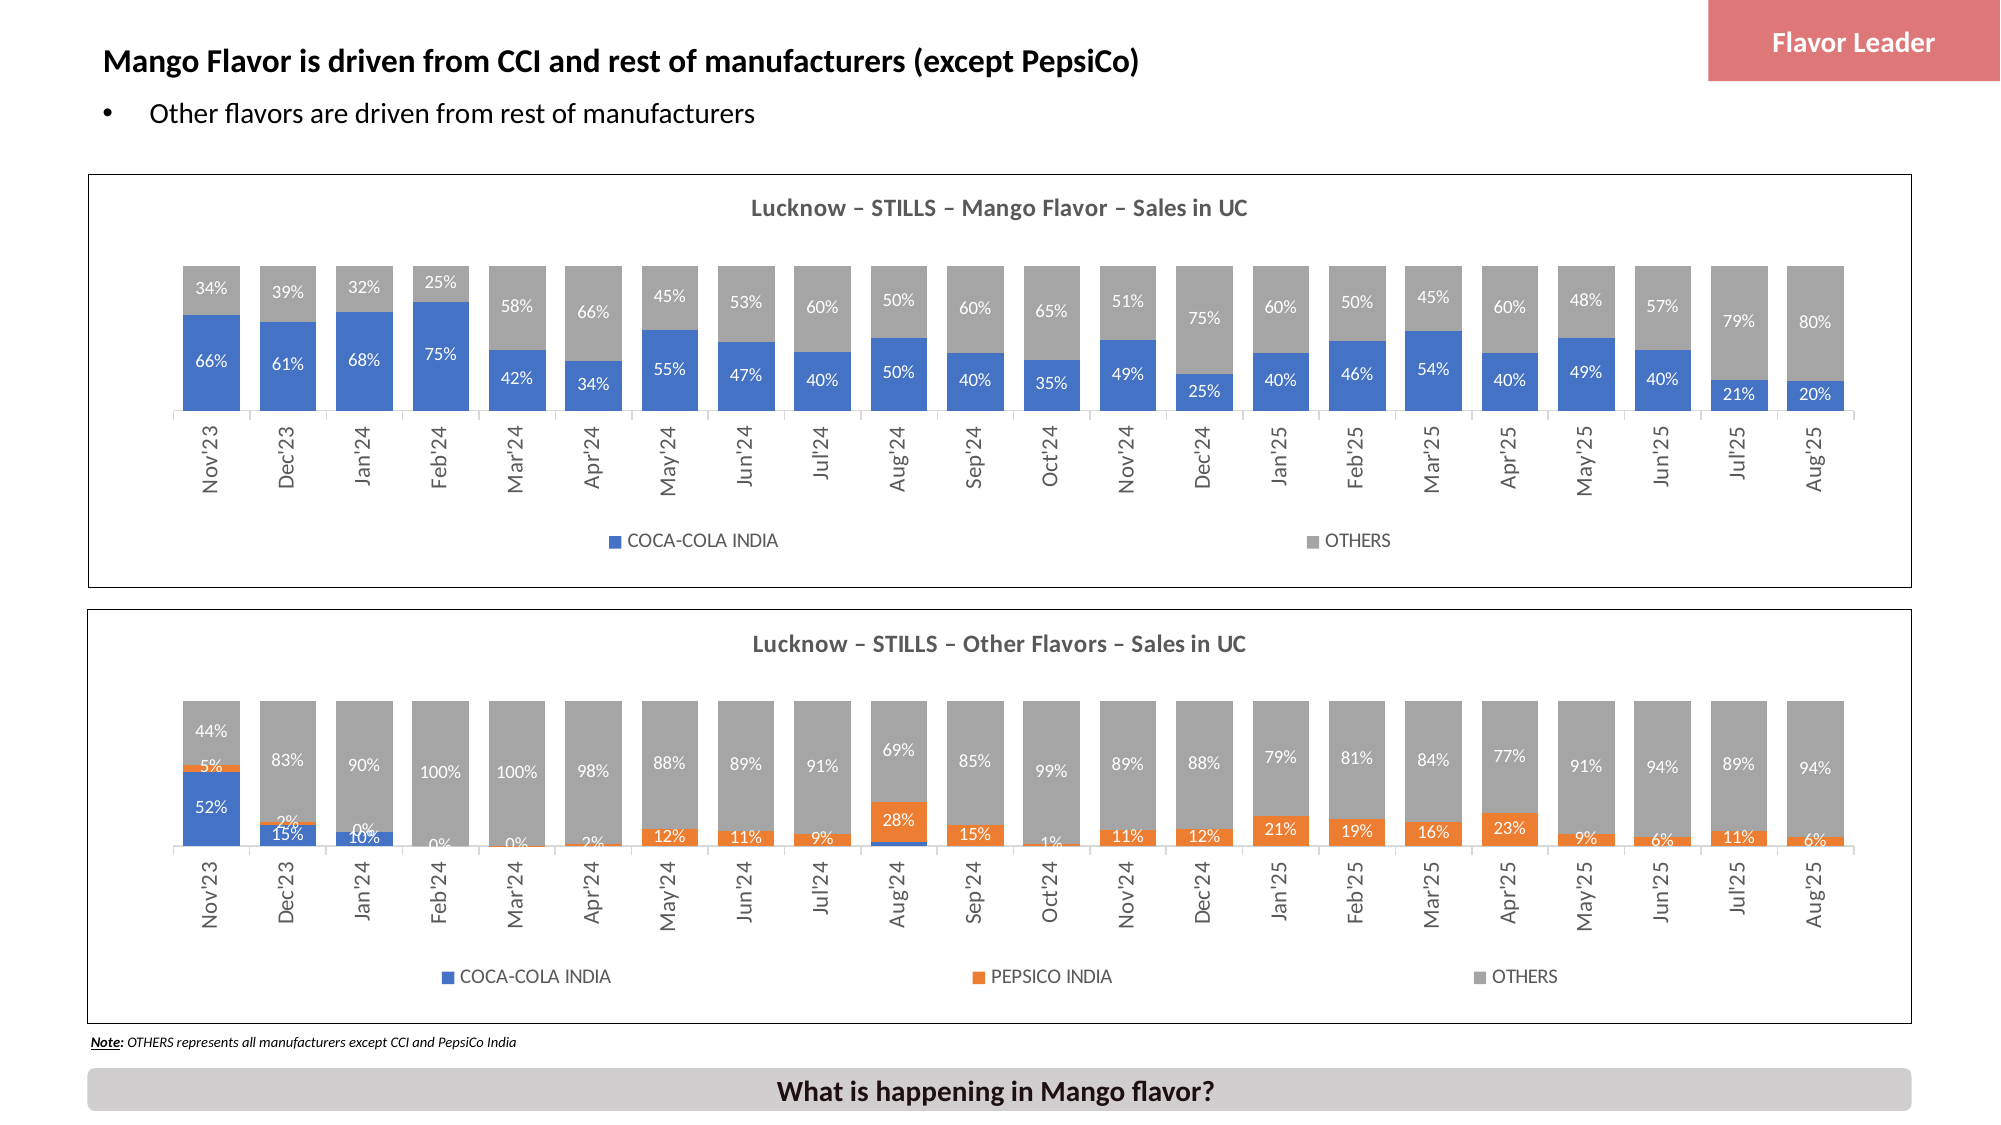

Flavor Leader
# Mango Flavor is driven from CCI and rest of manufacturers (except PepsiCo)
Other flavors are driven from rest of manufacturers

### Chart: Lucknow – STILLS – Mango Flavor – Sales in UC

| Category | COCA-COLA INDIA | OTHERS |
|---|---|---|
|  Nov'23 | 0.6616476930955484 | 0.3383523069044516 |
|  Dec'23 | 0.613326339197197 | 0.38667366080280297 |
|  Jan'24 | 0.6809508201185585 | 0.3190491798814414 |
|  Feb'24 | 0.7530342409092807 | 0.24696575909071936 |
|  Mar'24 | 0.41812151637735884 | 0.5818784836226412 |
|  Apr'24 | 0.3394694180797742 | 0.6605305819202258 |
|  May'24 | 0.5544590482776114 | 0.44554095172238856 |
|  Jun'24 | 0.47292866398250044 | 0.5270713360174997 |
|  Jul'24 | 0.4016289815430504 | 0.5983710184569496 |
|  Aug'24 | 0.5031364959436081 | 0.49686350405639196 |
|  Sep'24 | 0.3975876927098835 | 0.6024123072901165 |
| Oct'24 | 0.3496214515523372 | 0.6503785484476629 |
| Nov'24 | 0.48543237603464484 | 0.5145676239653553 |
| Dec'24 | 0.25057406760519635 | 0.7494259323948036 |
| Jan'25 | 0.39917992128124424 | 0.6008200787187558 |
| Feb'25 | 0.4633646041415484 | 0.5042762770435228 |
| Mar'25 | 0.5416036913822301 | 0.44807123927324216 |
| Apr'25 | 0.39979827530638845 | 0.6002017246936117 |
| May'25 | 0.4937070978846542 | 0.4848121888249094 |
| Jun'25 | 0.40358224756192856 | 0.5656143661329727 |
| Jul'25 | 0.20964617278503903 | 0.7903538272149611 |
| Aug'25 | 0.2044124638447676 | 0.7955875361552324 |

### Chart: Lucknow – STILLS – Other Flavors – Sales in UC

| Category | COCA-COLA INDIA | PEPSICO INDIA | OTHERS |
|---|---|---|---|
|  Nov'23 | 0.5156626716862552 | 0.0474668568079398 | 0.436870471505805 |
|  Dec'23 | 0.14540315707208915 | 0.022719243292513926 | 0.831877599635397 |
|  Jan'24 | 0.09925857846966563 | 0.0 | 0.9007414215303343 |
|  Feb'24 | 0.0 | 0.0 | 1.0 |
|  Mar'24 | 0.0 | 0.0018070677890097062 | 0.9981929322109903 |
|  Apr'24 | 0.0 | 0.017237210842127856 | 0.9827627891578721 |
|  May'24 | 0.0 | 0.12045647151177023 | 0.8795435284882298 |
|  Jun'24 | 0.0 | 0.1050635040531409 | 0.8949364959468591 |
|  Jul'24 | 0.0 | 0.08505731836129958 | 0.9149426816387004 |
|  Aug'24 | 0.026778651167967755 | 0.2795691181935833 | 0.6936522306384489 |
|  Sep'24 | 0.0 | 0.1468324441014826 | 0.8531675558985173 |
| Oct'24 | 0.0 | 0.014970997781737785 | 0.9850290022182623 |
| Nov'24 | 0.0 | 0.11020601795845955 | 0.8897939820415405 |
| Dec'24 | 0.0 | 0.12212548657931617 | 0.8778745134206839 |
| Jan'25 | 0.0 | 0.20903929139223257 | 0.7909607086077673 |
| Feb'25 | 0.0 | 0.18907574125911203 | 0.810924258740888 |
| Mar'25 | 0.0 | 0.1647636371605777 | 0.8352363628394224 |
| Apr'25 | 0.0 | 0.227573588763924 | 0.772426411236076 |
| May'25 | 0.0 | 0.085643567769558 | 0.914356432230442 |
| Jun'25 | 0.0 | 0.062242943850773697 | 0.9377570561492263 |
| Jul'25 | 0.0 | 0.10706098566474415 | 0.8929390143352558 |
| Aug'25 | 0.0 | 0.06107575904323514 | 0.9389242409567649 |
Note: OTHERS represents all manufacturers except CCI and PepsiCo India
What is happening in Mango flavor?